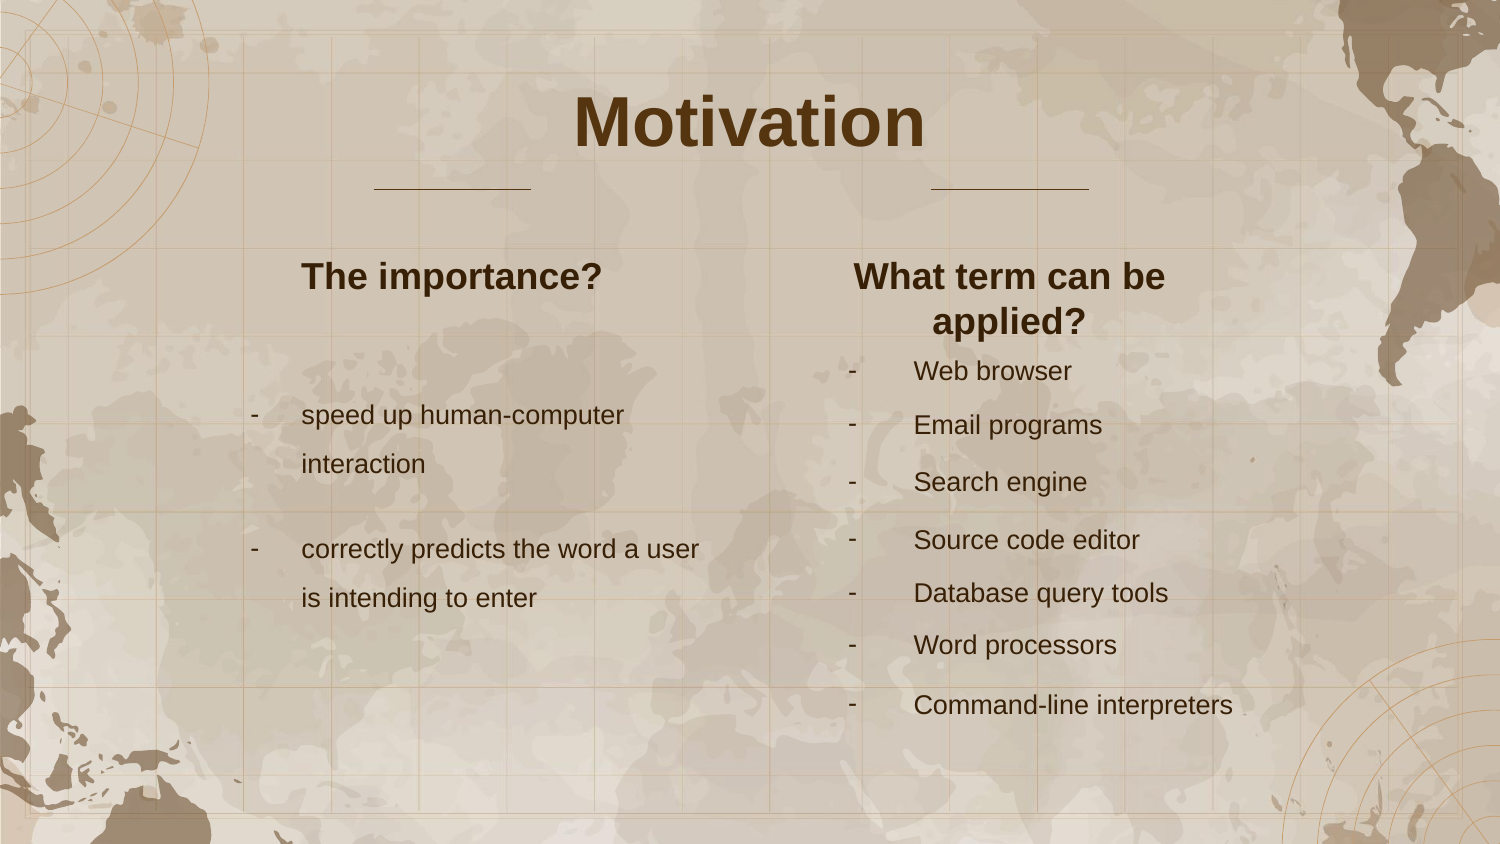

# Motivation
The importance?
What term can be applied?
Web browser
speed up human-computer interaction
Email programs
Search engine
correctly predicts the word a user is intending to enter
Source code editor
Database query tools
Word processors
Command-line interpreters